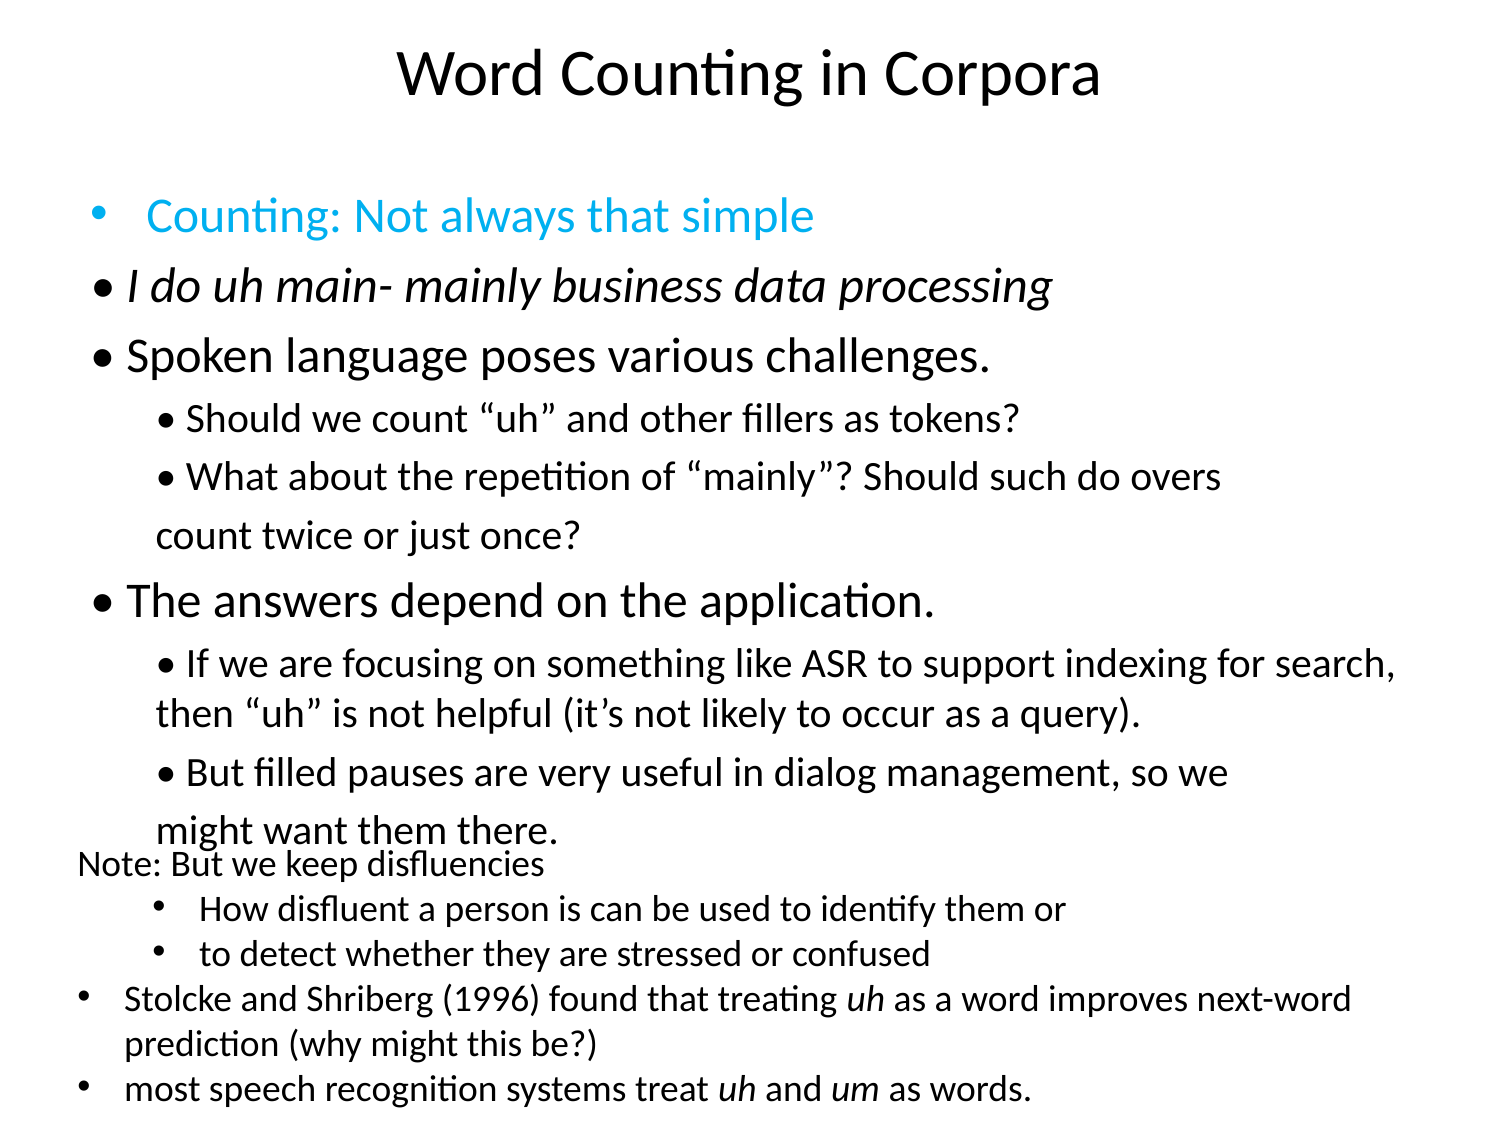

# Word Counting in Corpora
Counting: Not always that simple
• I do uh main- mainly business data processing
• Spoken language poses various challenges.
• Should we count “uh” and other fillers as tokens?
• What about the repetition of “mainly”? Should such do overs
count twice or just once?
• The answers depend on the application.
• If we are focusing on something like ASR to support indexing for search, then “uh” is not helpful (it’s not likely to occur as a query).
• But filled pauses are very useful in dialog management, so we
might want them there.
Note: But we keep disfluencies
How disfluent a person is can be used to identify them or
to detect whether they are stressed or confused
Stolcke and Shriberg (1996) found that treating uh as a word improves next-word prediction (why might this be?)
most speech recognition systems treat uh and um as words.